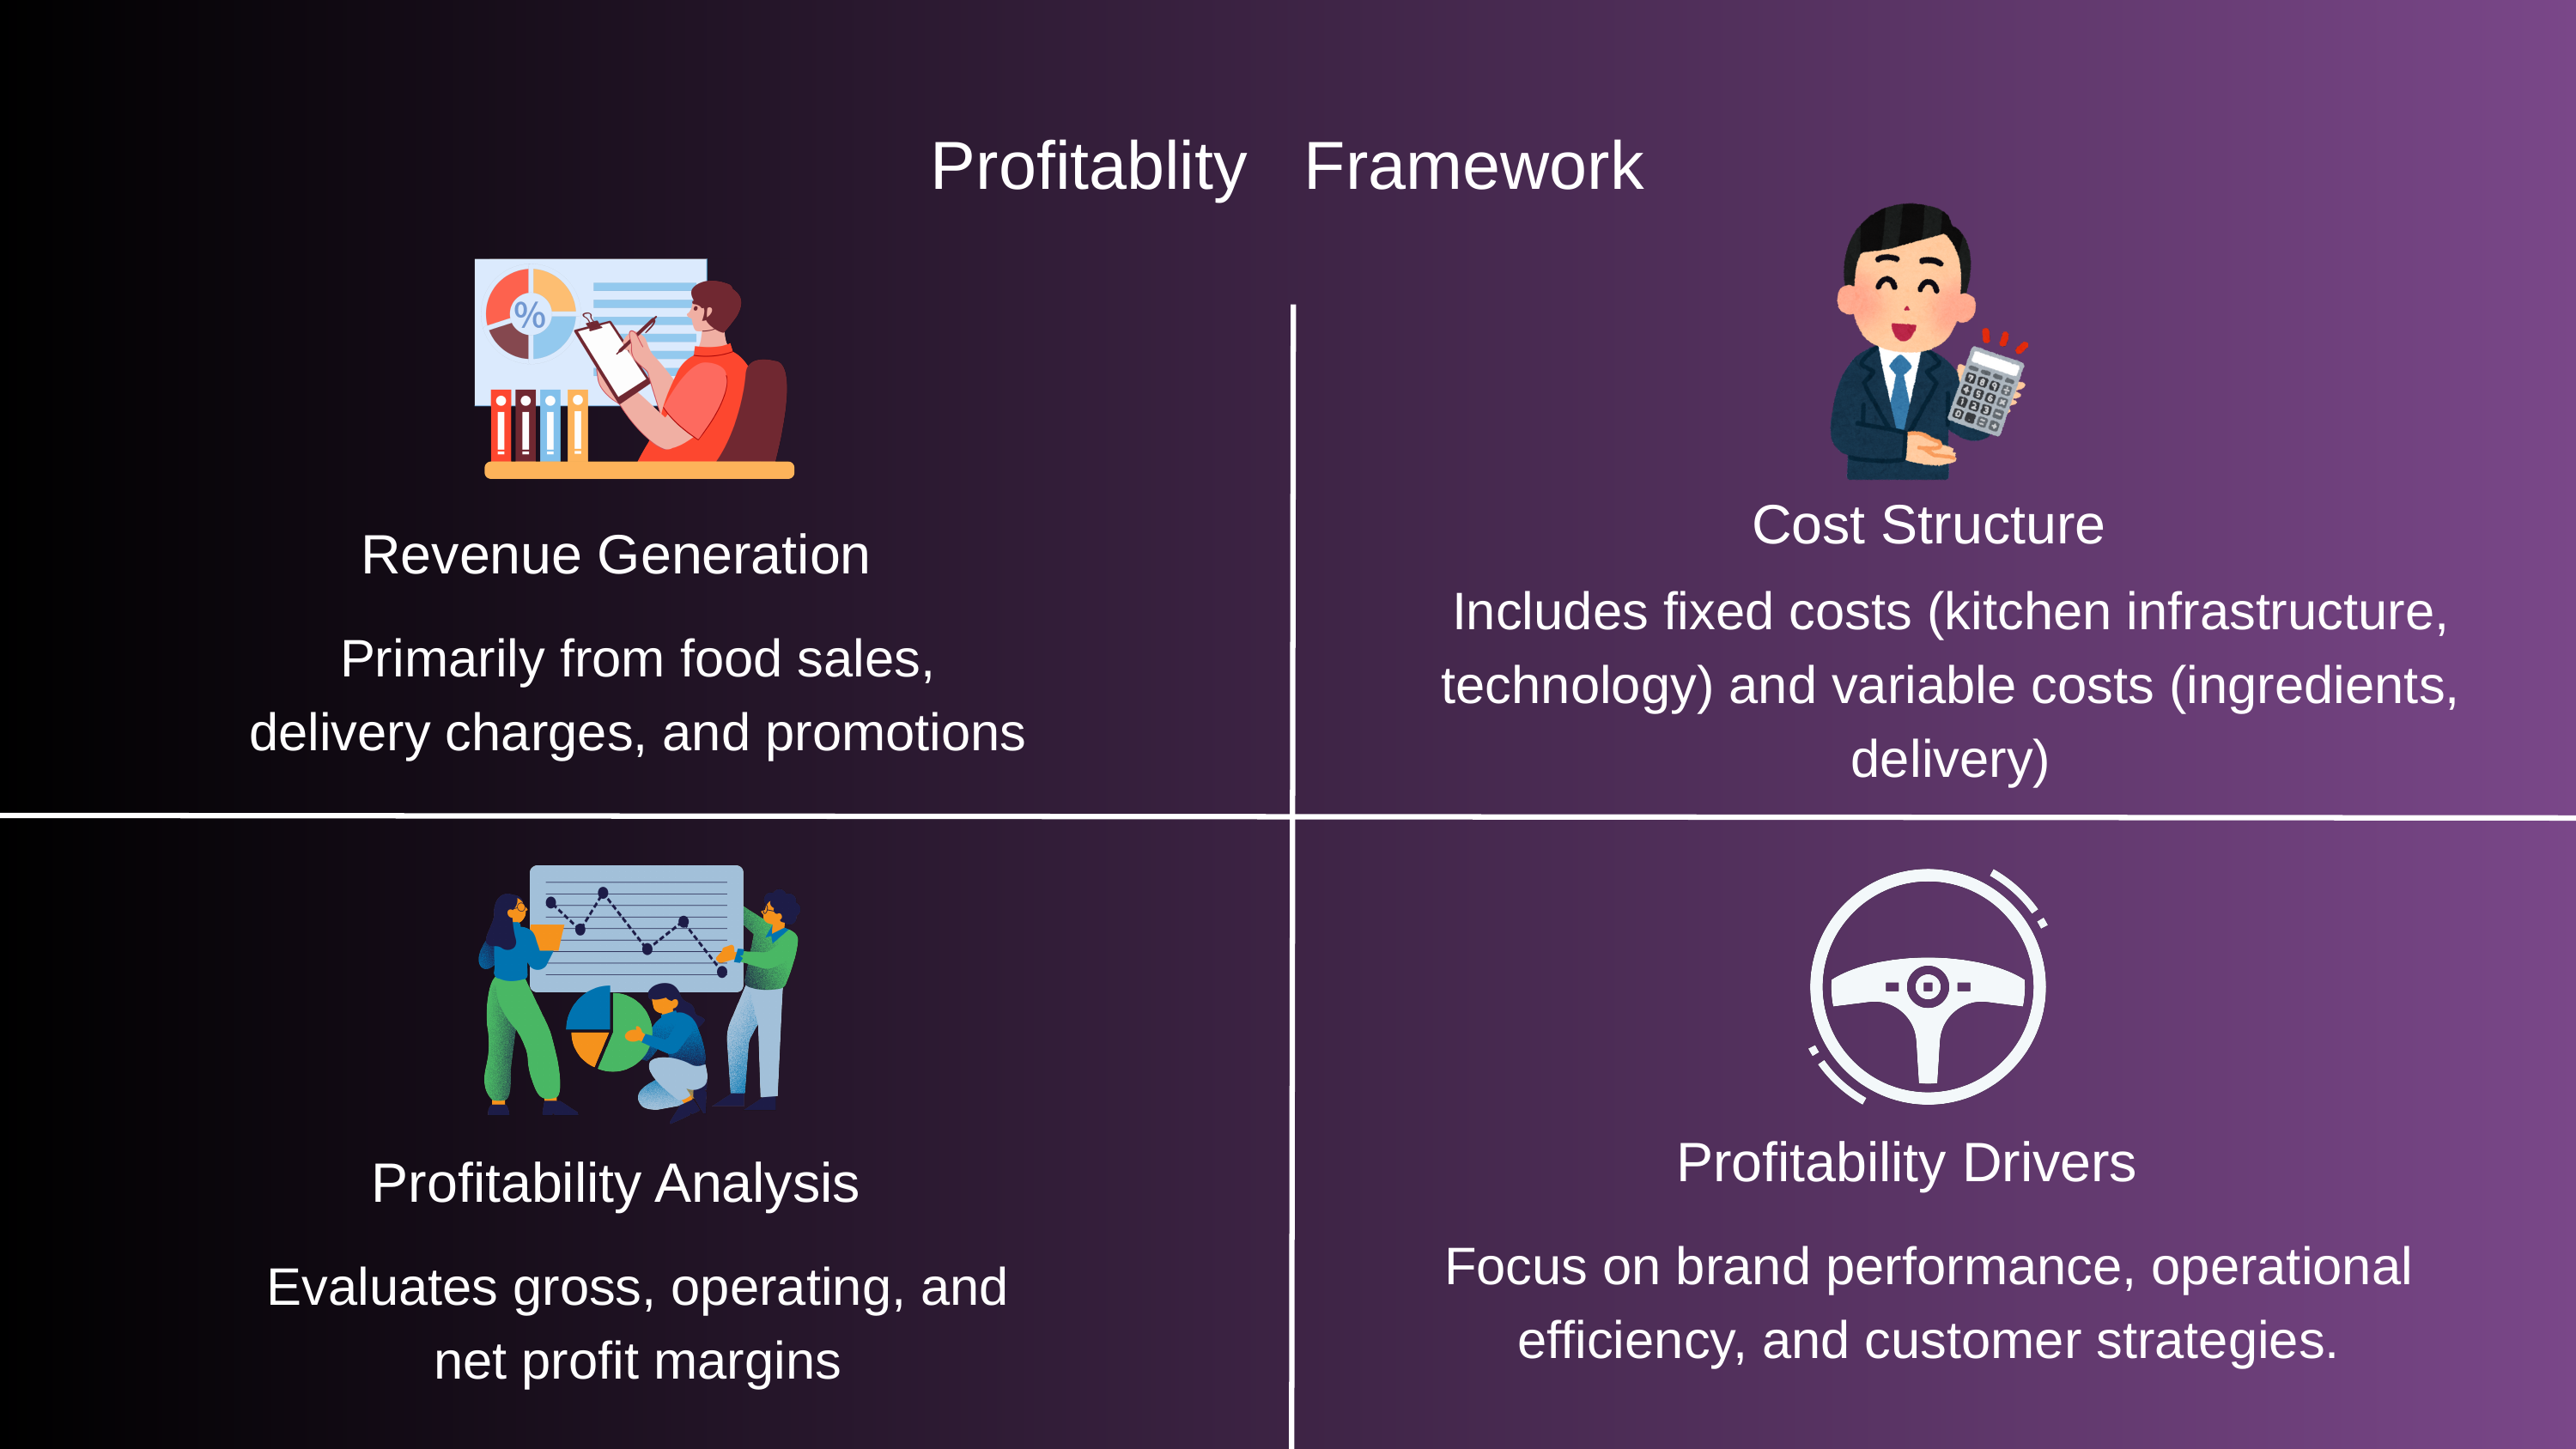

Profitablity   Framework

Revenue Generation
Primarily from food sales, delivery charges, and promotions

Cost Structure
Includes fixed costs (kitchen infrastructure, technology) and variable costs (ingredients, delivery)

Profitability Drivers
Profitability Analysis
Evaluates gross, operating, and net profit margins
Focus on brand performance, operational efficiency, and customer strategies.